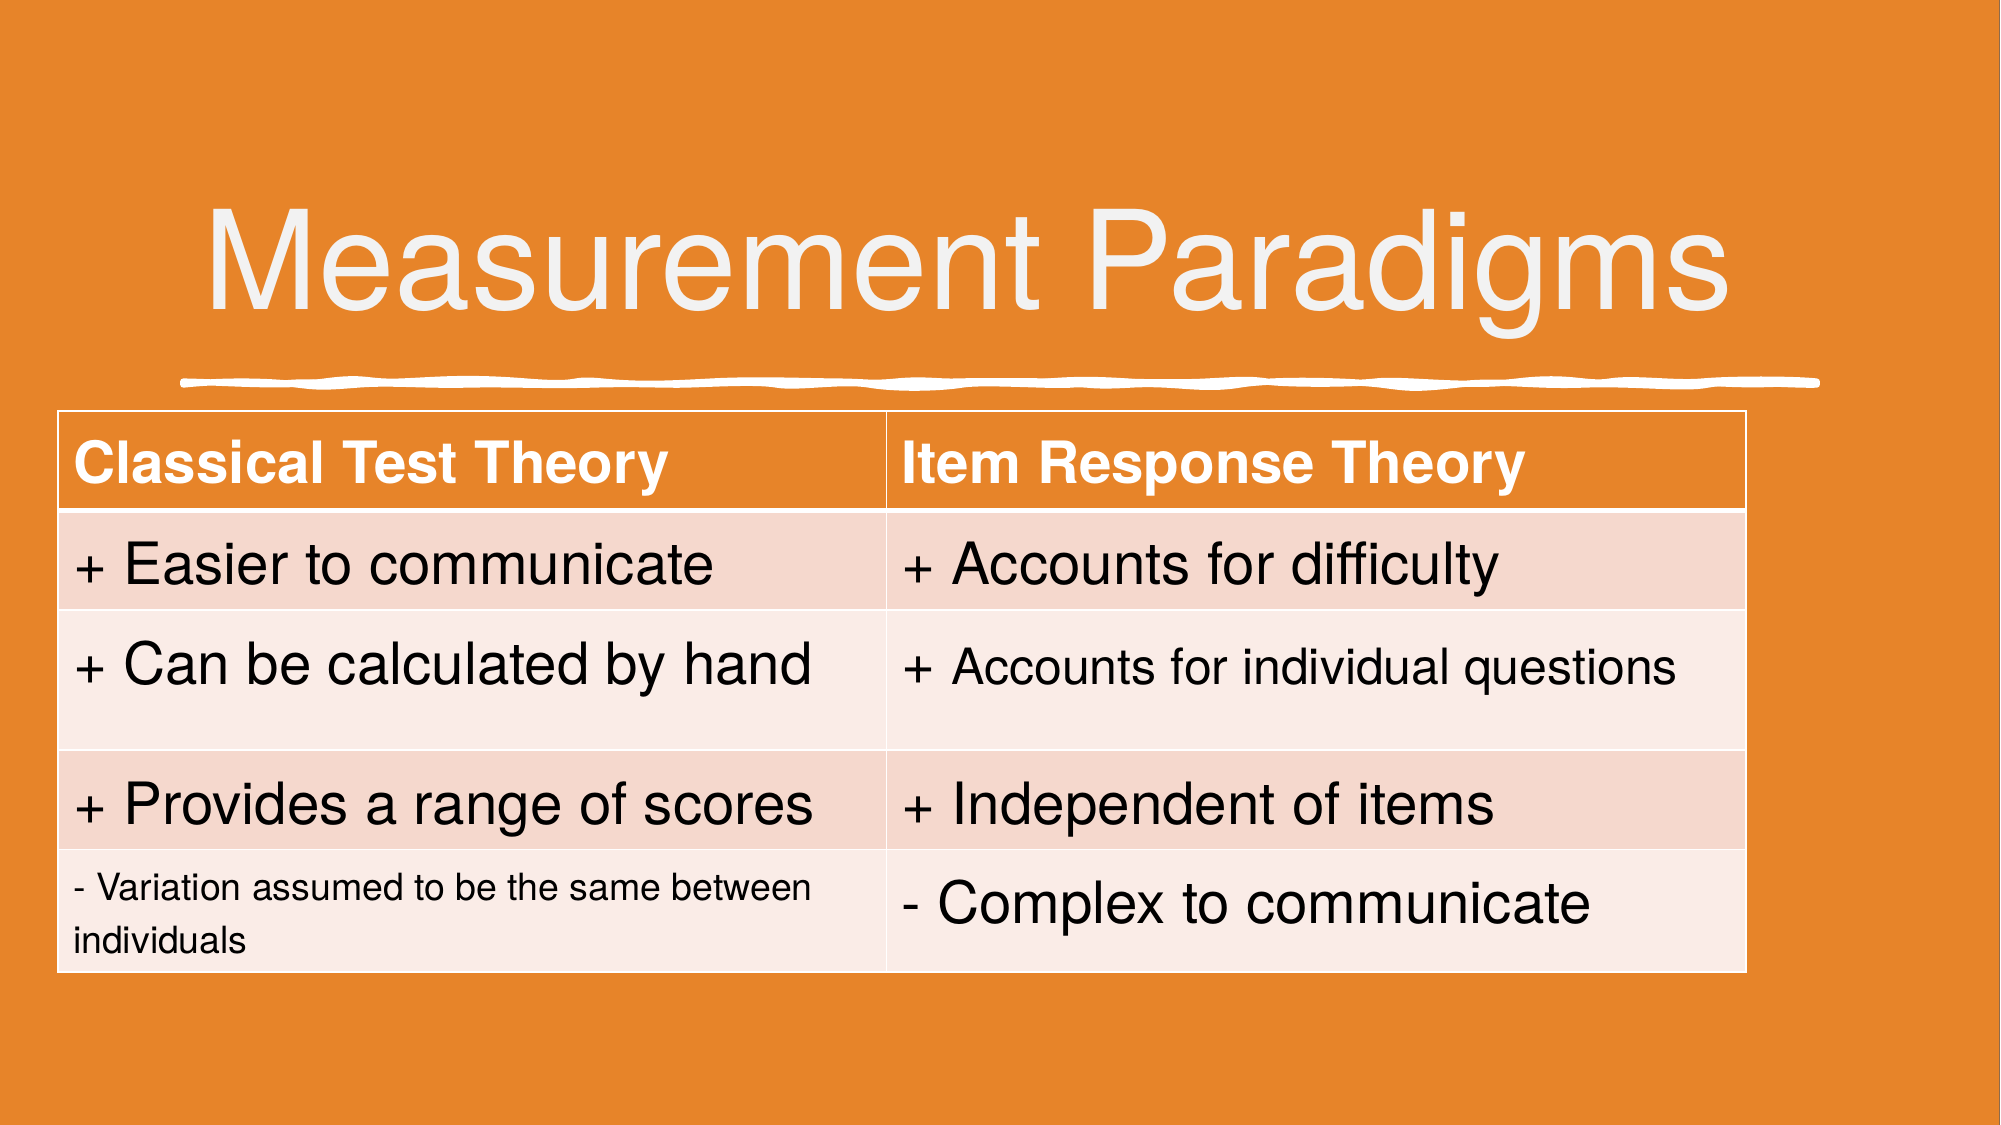

# Measurement Paradigms

| Classical Test Theory | Item Response Theory |
| --- | --- |
| + Easier to communicate | + Accounts for difficulty |
| + Can be calculated by hand | + Accounts for individual questions |
| + Provides a range of scores | + Independent of items |
| - Variation assumed to be the same between individuals | - Complex to communicate |